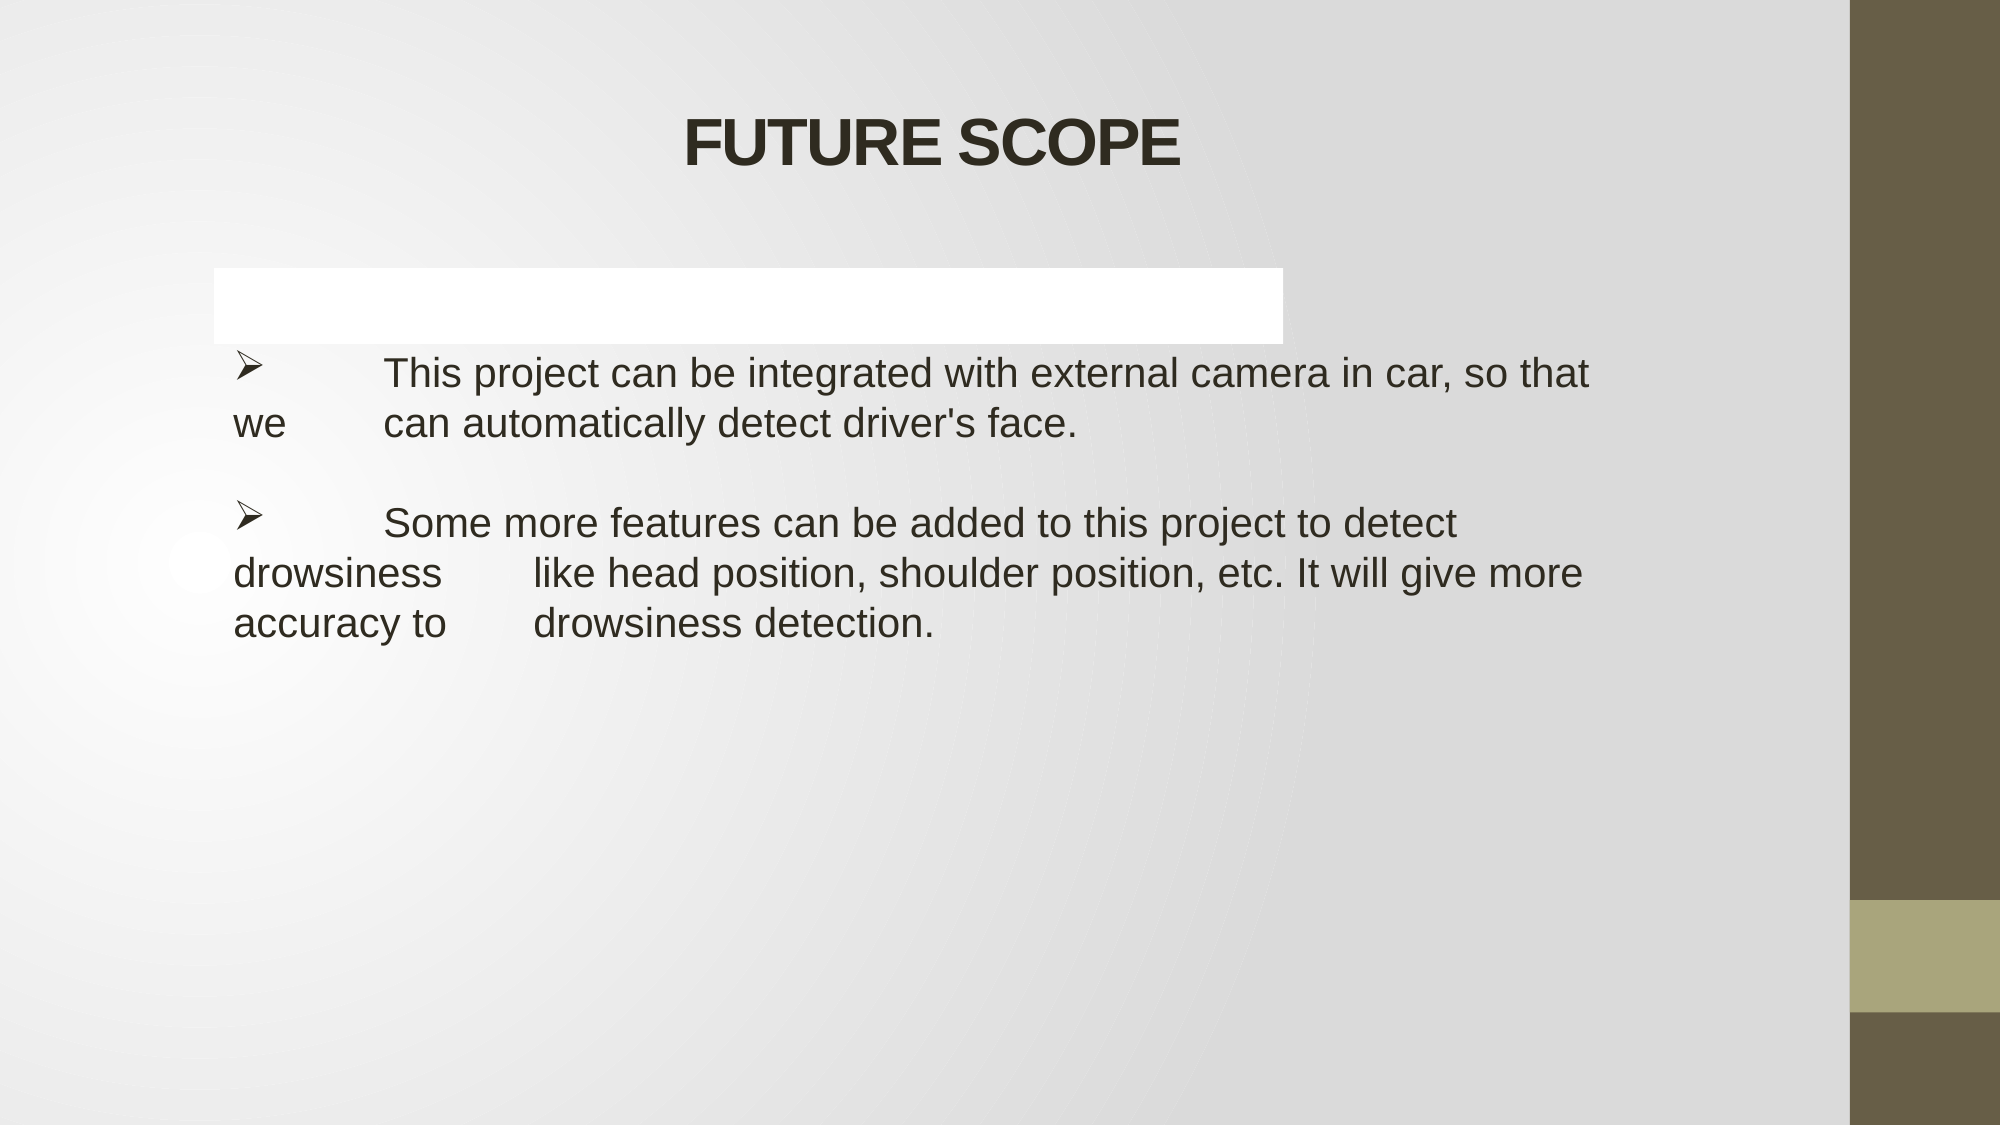

# FUTURE SCOPE

 	This project can be integrated with external camera in car, so that we 	can automatically detect driver's face.

 	Some more features can be added to this project to detect drowsiness 	like head position, shoulder position, etc. It will give more accuracy to 	drowsiness detection.